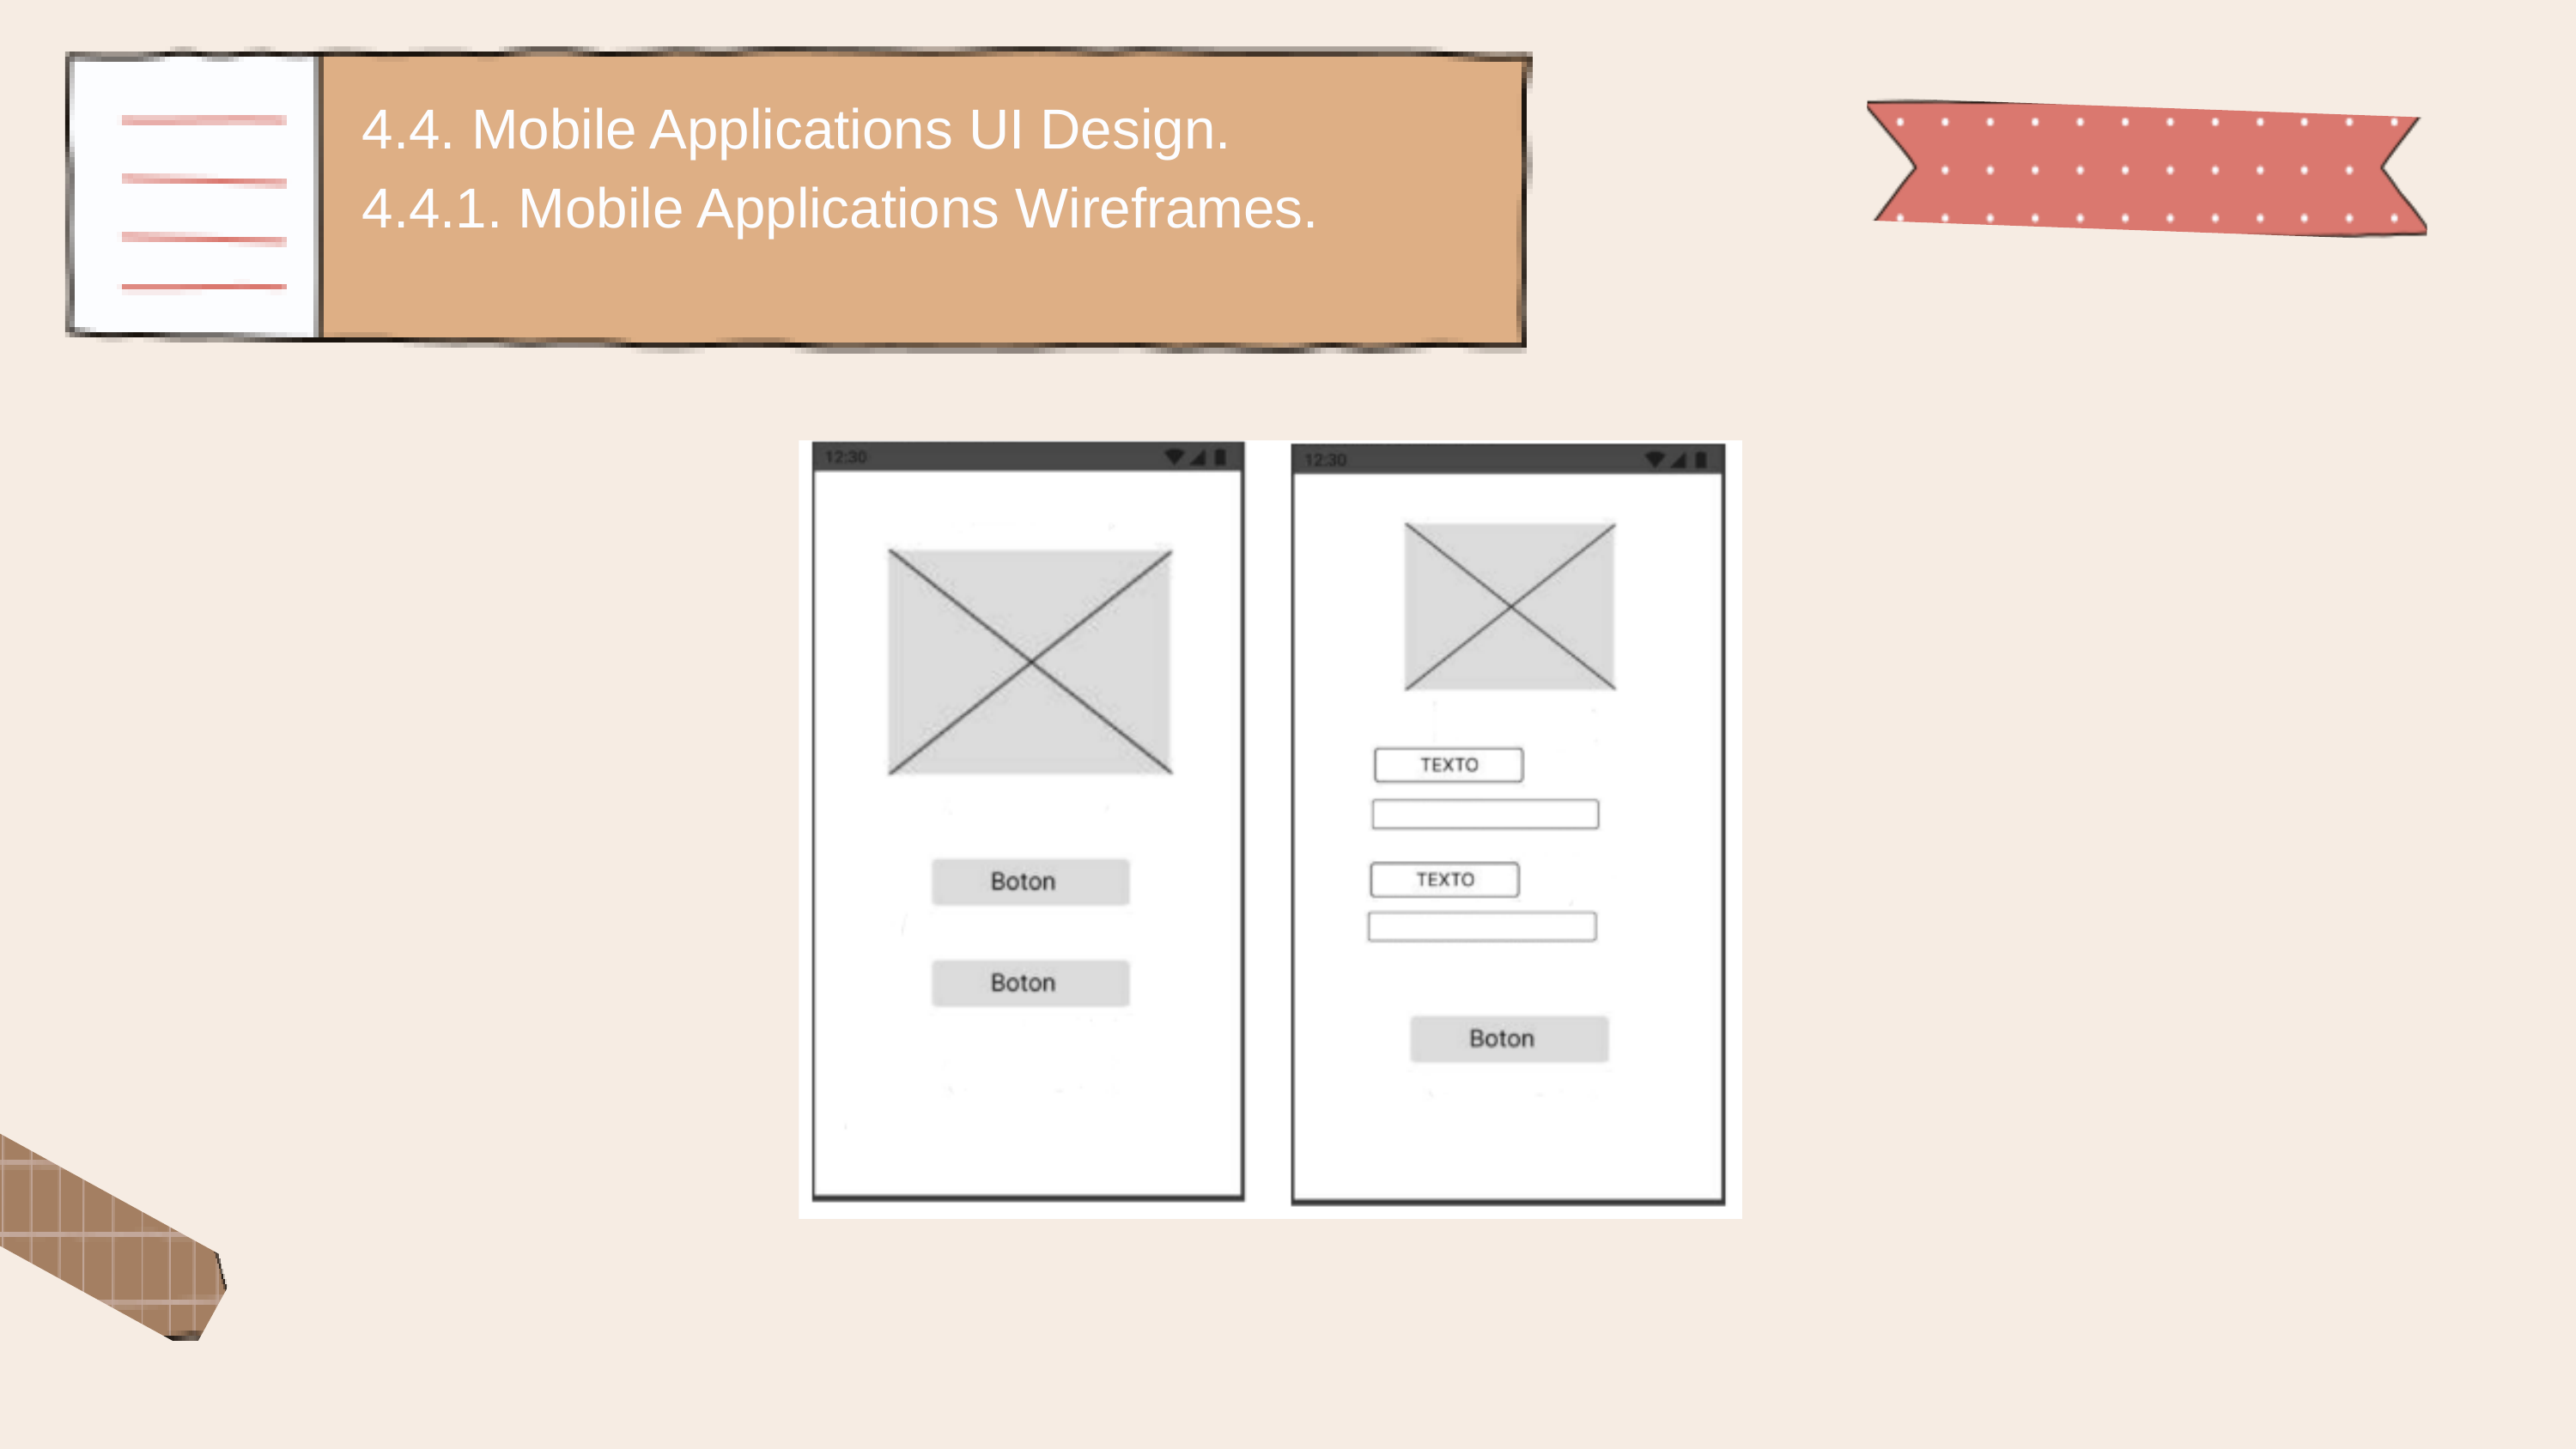

4.4. Mobile Applications UI Design.
4.4.1. Mobile Applications Wireframes.